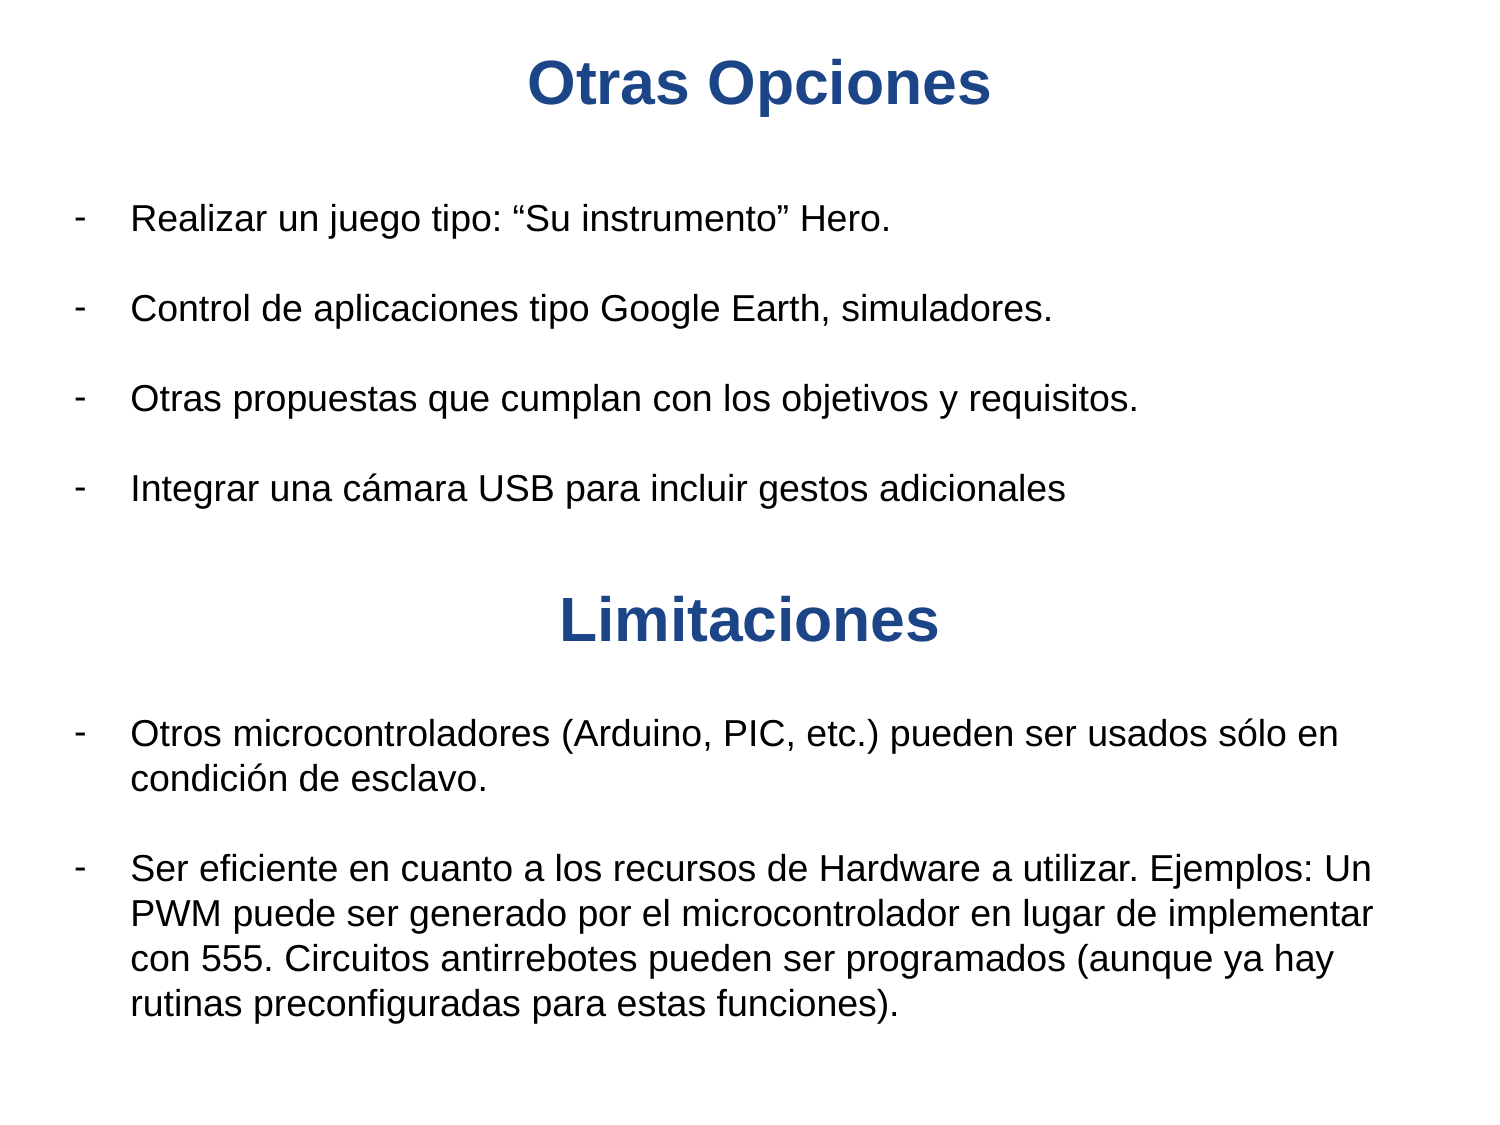

Otras Opciones
Realizar un juego tipo: “Su instrumento” Hero.

Control de aplicaciones tipo Google Earth, simuladores.

Otras propuestas que cumplan con los objetivos y requisitos.

Integrar una cámara USB para incluir gestos adicionales
Limitaciones
Otros microcontroladores (Arduino, PIC, etc.) pueden ser usados sólo en condición de esclavo.

Ser eficiente en cuanto a los recursos de Hardware a utilizar. Ejemplos: Un PWM puede ser generado por el microcontrolador en lugar de implementar con 555. Circuitos antirrebotes pueden ser programados (aunque ya hay rutinas preconfiguradas para estas funciones).